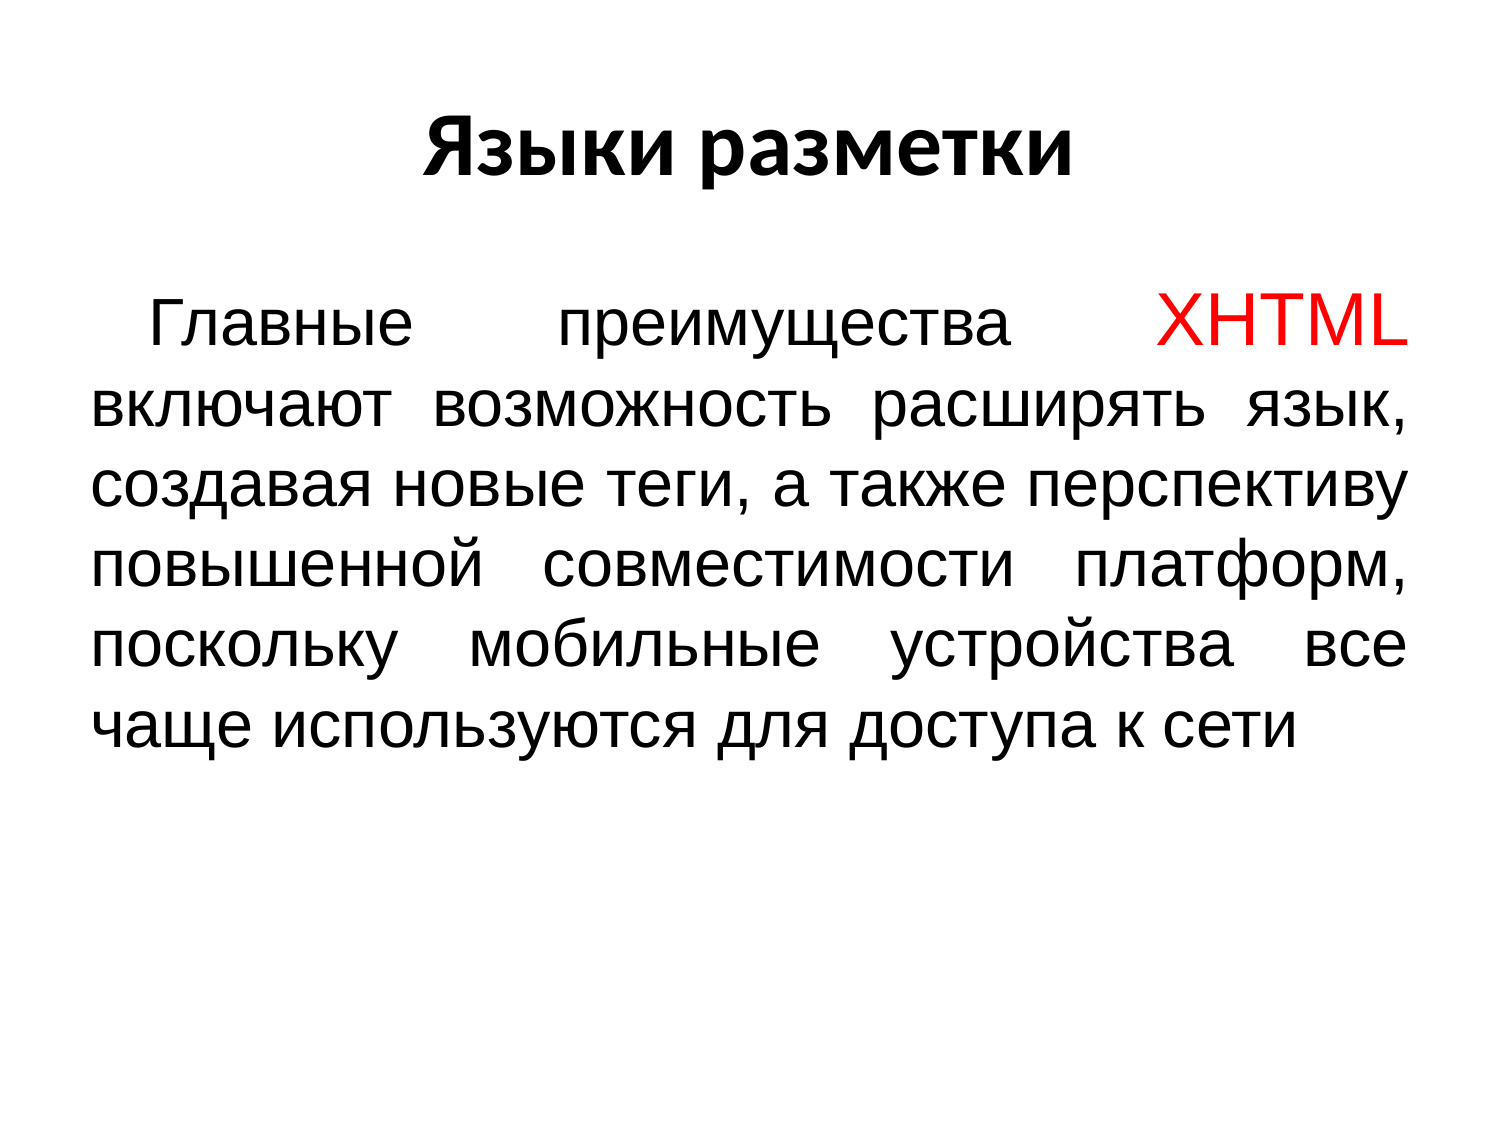

# Языки разметки
Главные преимущества XHTML включают возможность расширять язык, создавая новые теги, а также перспективу повышенной совместимости платформ, поскольку мобильные устройства все чаще используются для доступа к сети